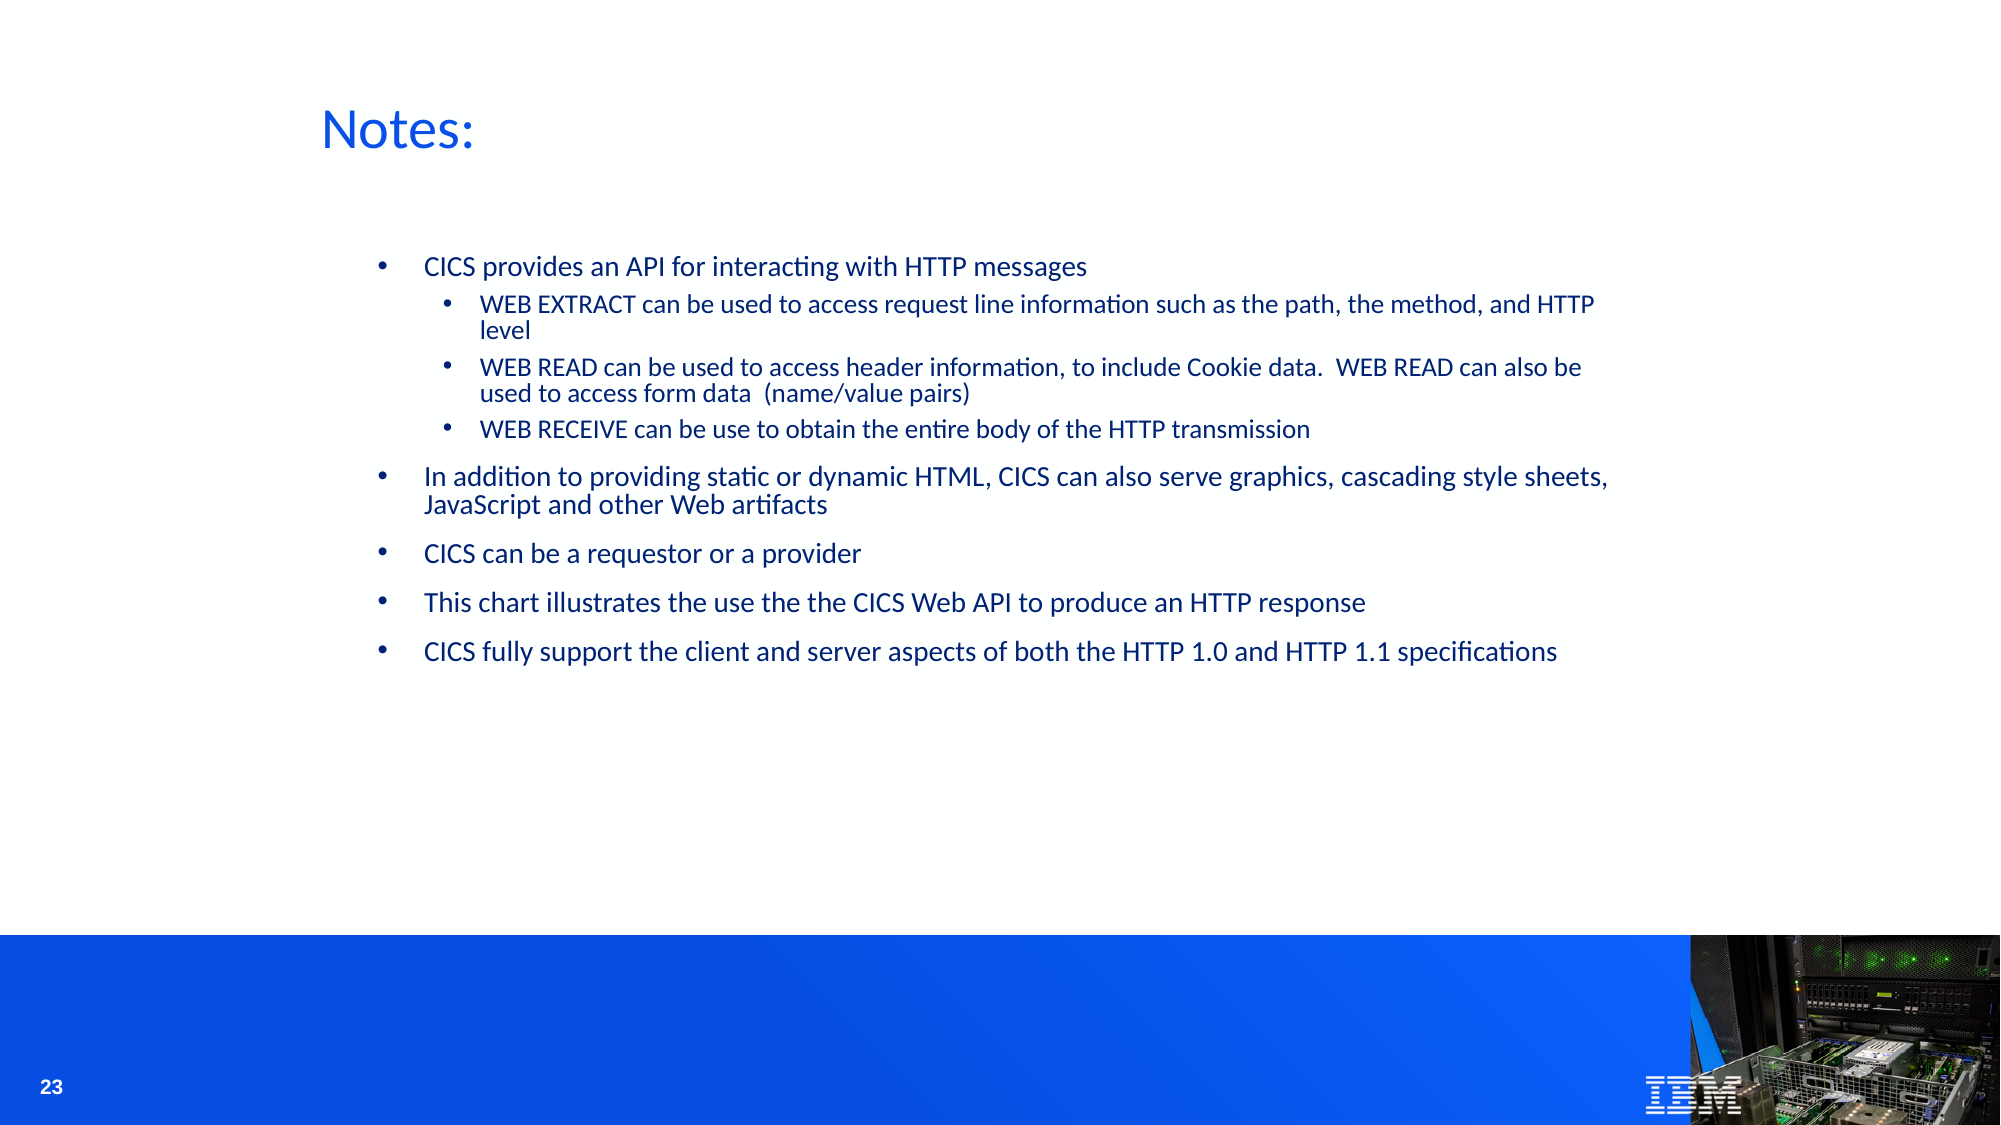

# Notes:
CICS provides an API for interacting with HTTP messages
WEB EXTRACT can be used to access request line information such as the path, the method, and HTTP level
WEB READ can be used to access header information, to include Cookie data.  WEB READ can also be used to access form data  (name/value pairs)
WEB RECEIVE can be use to obtain the entire body of the HTTP transmission
In addition to providing static or dynamic HTML, CICS can also serve graphics, cascading style sheets, JavaScript and other Web artifacts
CICS can be a requestor or a provider
This chart illustrates the use the the CICS Web API to produce an HTTP response
CICS fully support the client and server aspects of both the HTTP 1.0 and HTTP 1.1 specifications
23